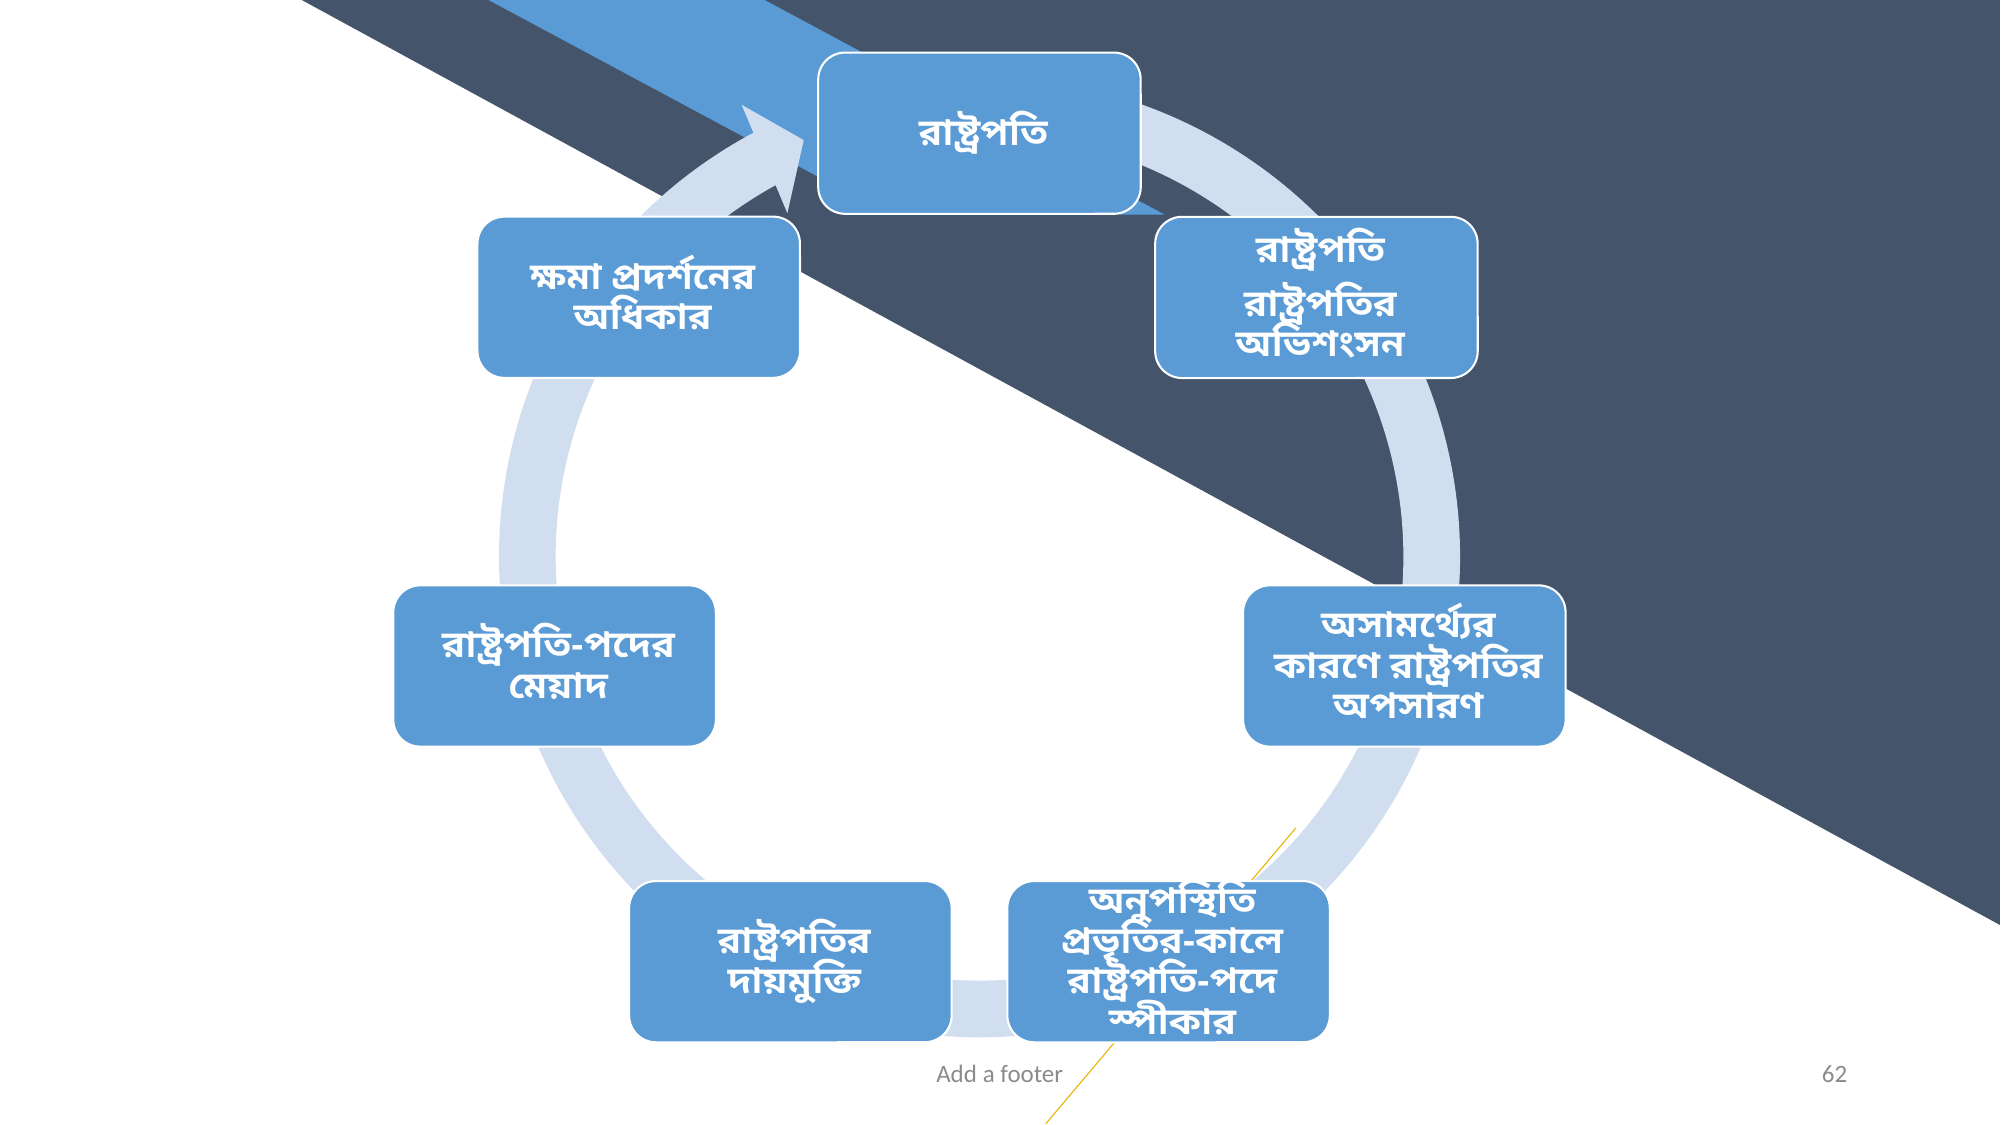

রাষ্ট্রপতি
রাষ্ট্রপতি
রাষ্ট্রপতির অভিশংসন
অসামর্থ্যের কারণে রাষ্ট্রপতির অপসারণ
অনুপস্থিতি প্রভৃতির-কালে রাষ্ট্রপতি-পদে স্পীকার
রাষ্ট্রপতির দায়মুক্তি
রাষ্ট্রপতি-পদের মেয়াদ
ক্ষমা প্রদর্শনের অধিকার
Add a footer
62